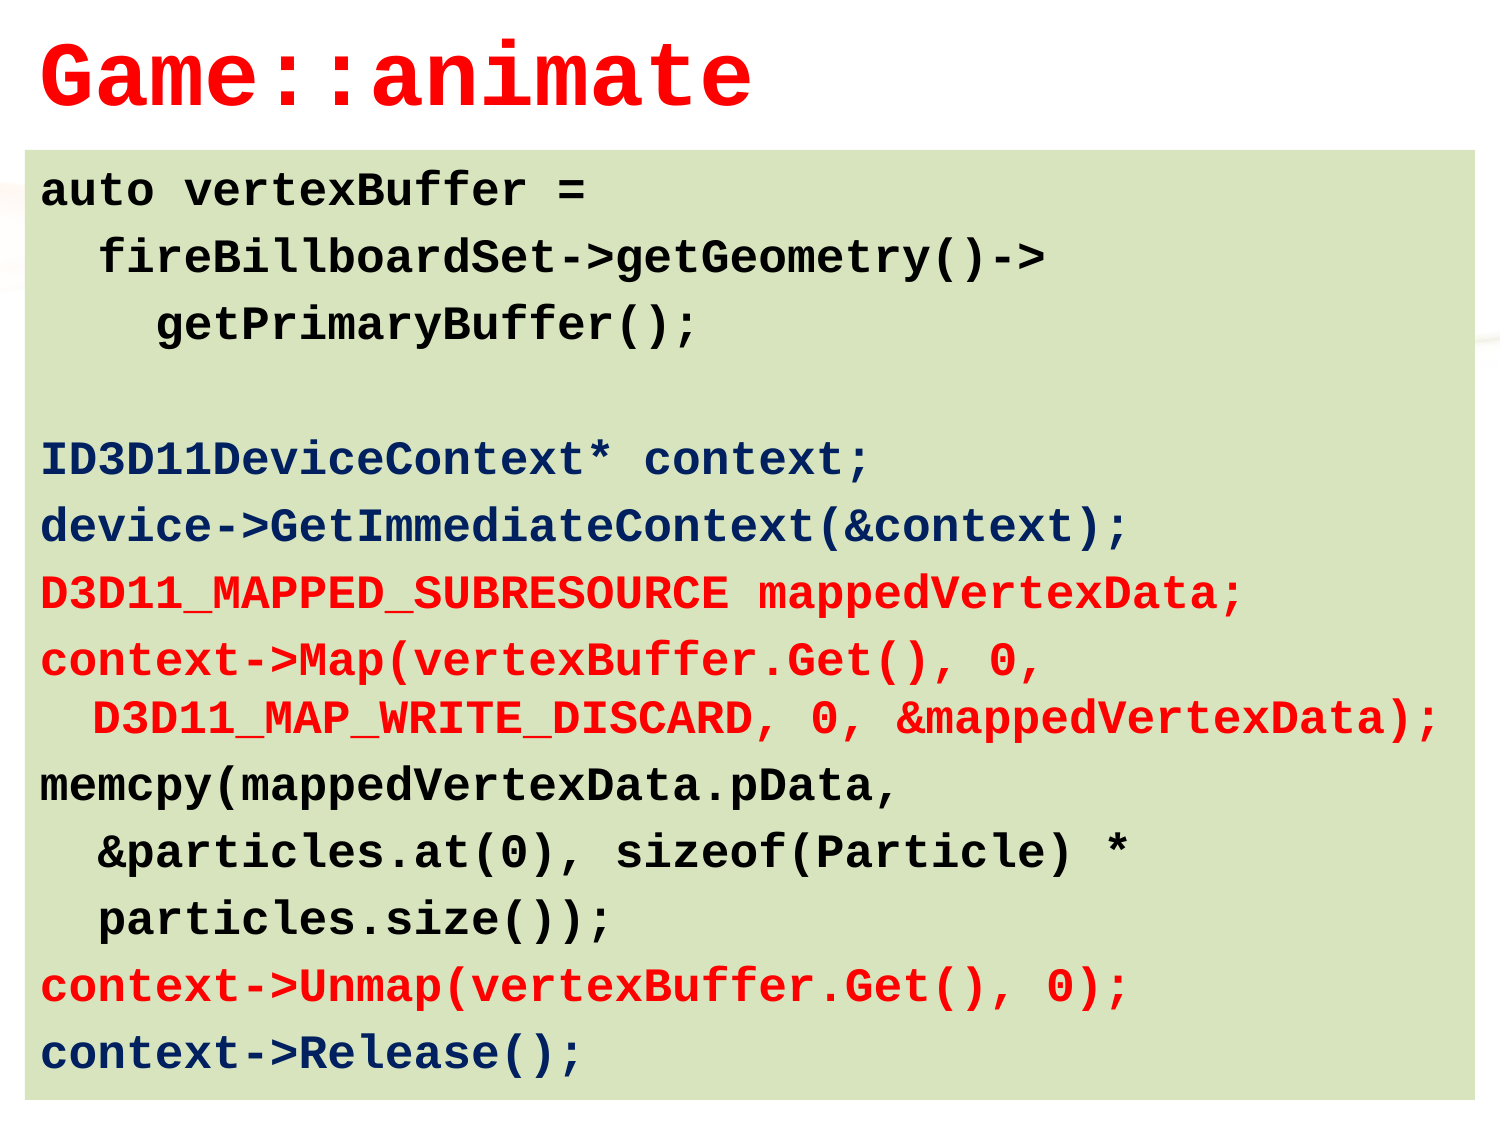

# Game::animate
auto vertexBuffer =
  fireBillboardSet->getGeometry()->
    getPrimaryBuffer();

ID3D11DeviceContext* context;
device->GetImmediateContext(&context);
D3D11_MAPPED_SUBRESOURCE mappedVertexData;
context->Map(vertexBuffer.Get(), 0, D3D11_MAP_WRITE_DISCARD, 0, &mappedVertexData);
memcpy(mappedVertexData.pData,
  &particles.at(0), sizeof(Particle) *
  particles.size());
context->Unmap(vertexBuffer.Get(), 0);
context->Release();